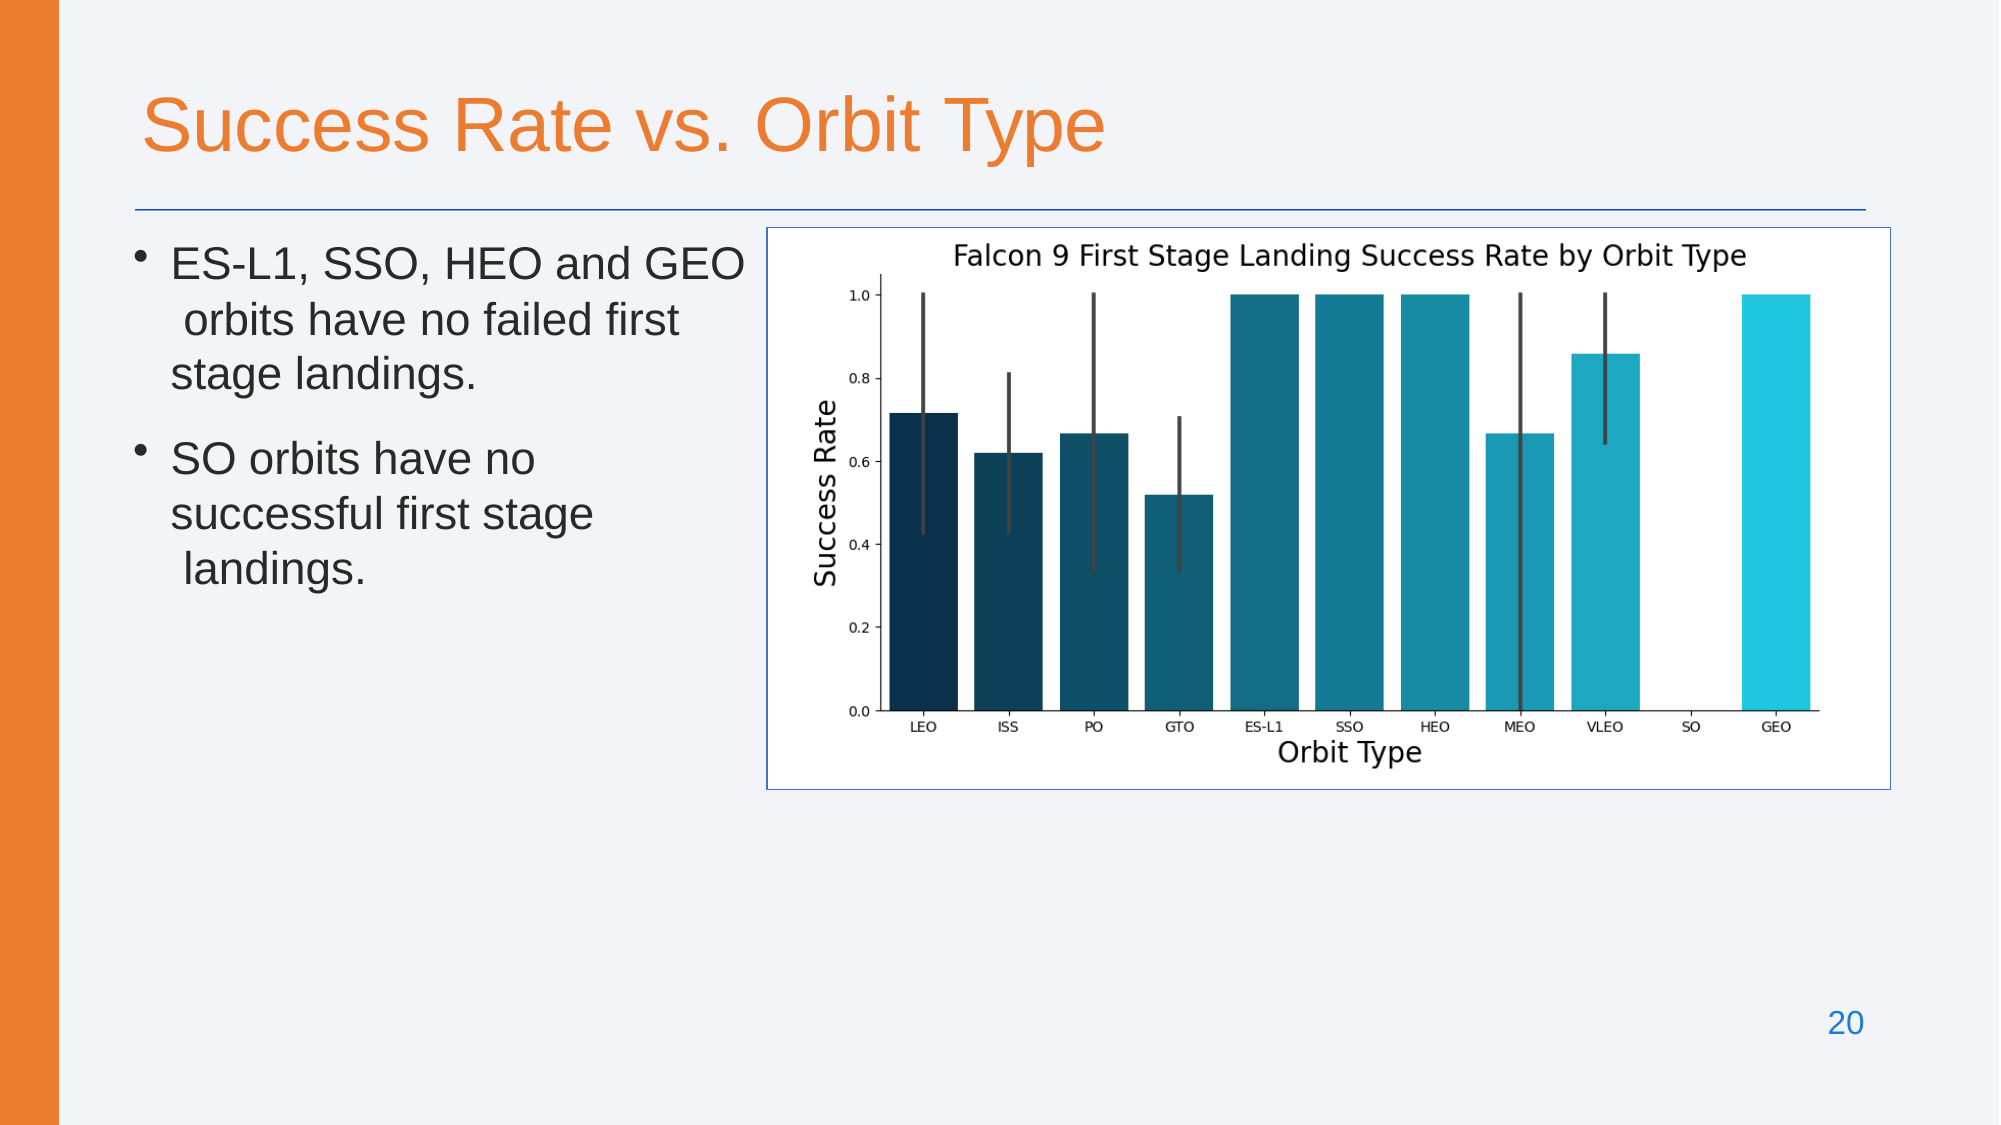

# Success Rate vs. Orbit Type

ES-L1, SSO, HEO and GEO  orbits have no failed first  stage landings.
SO orbits have no  successful first stage  landings.
20